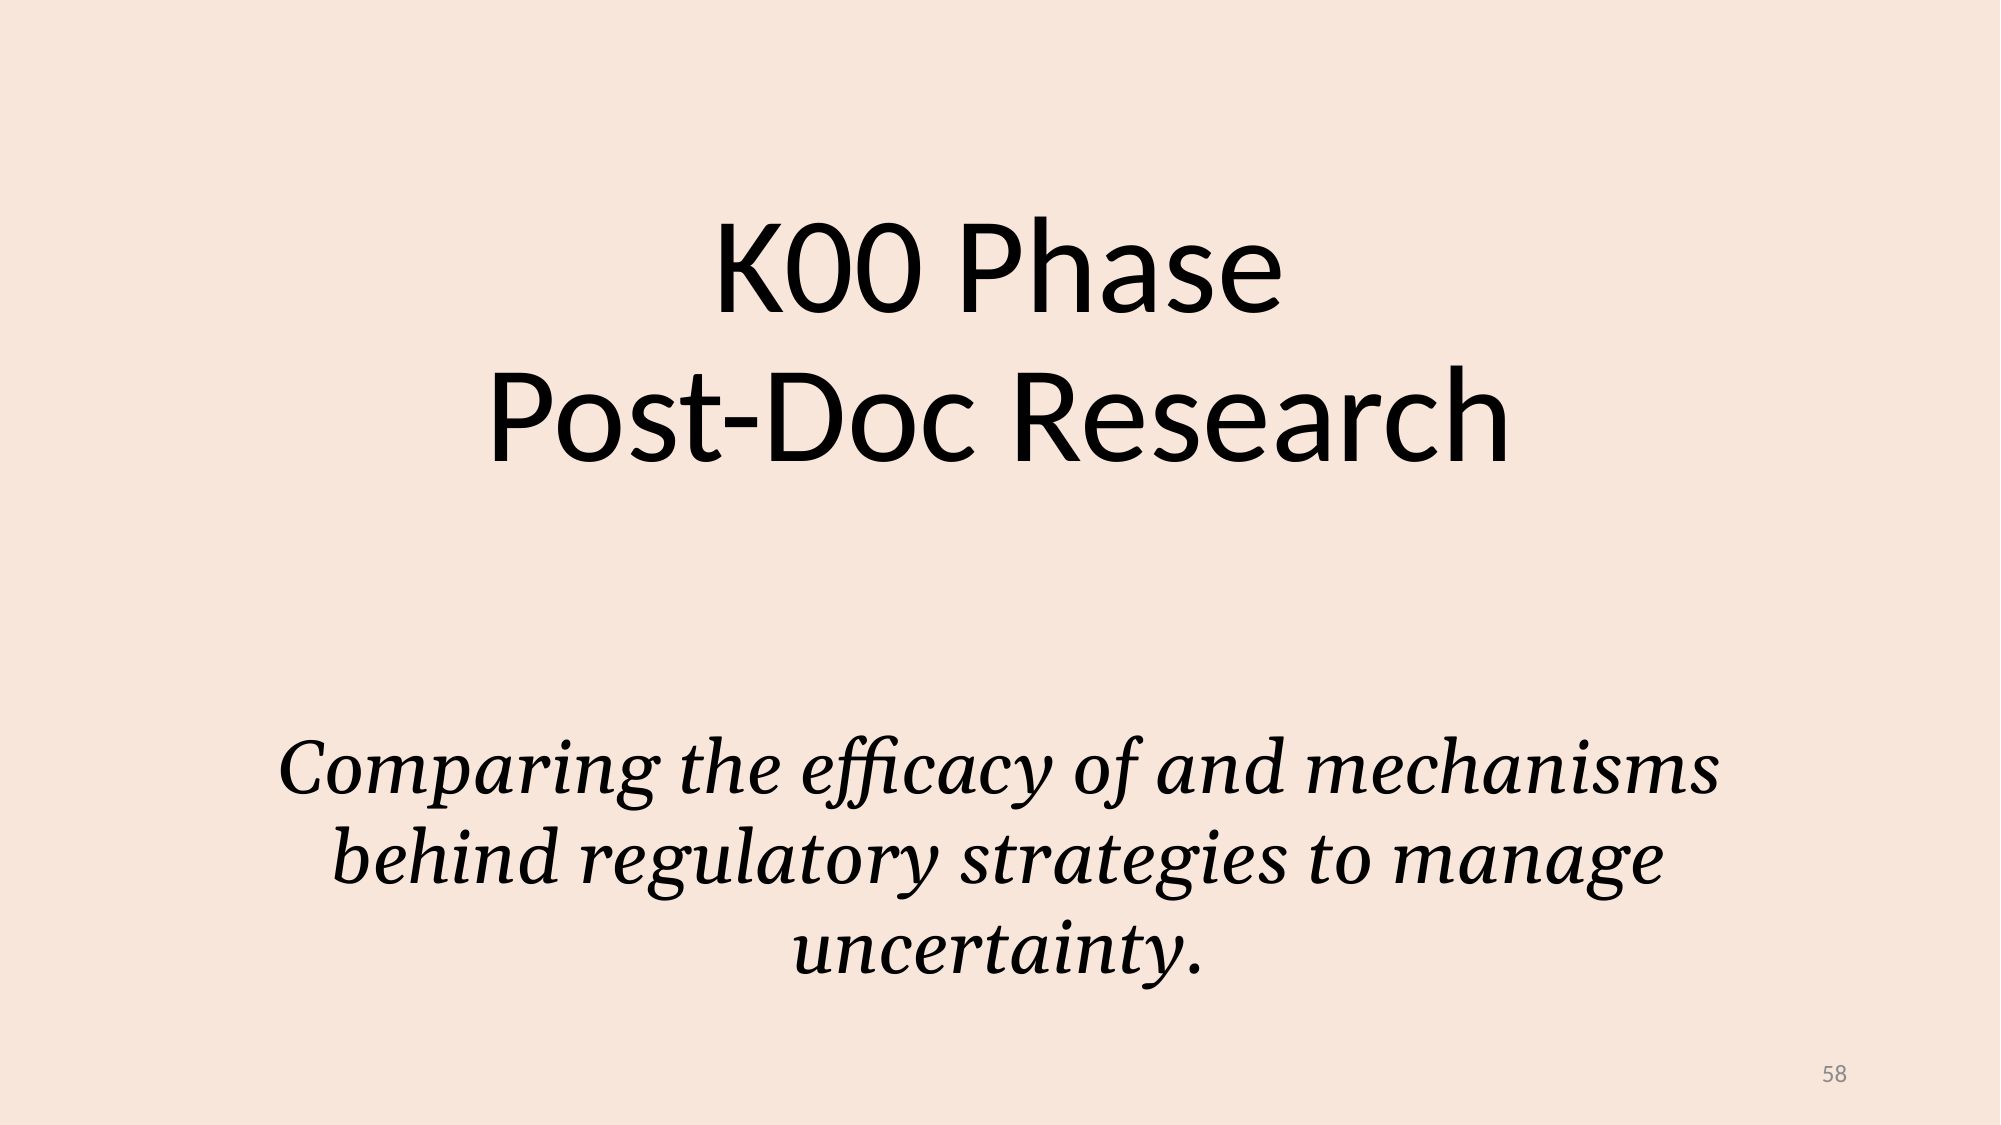

# K00 Phase Post-Doc Research
Comparing the efficacy of and mechanisms
behind regulatory strategies to manage uncertainty.
58